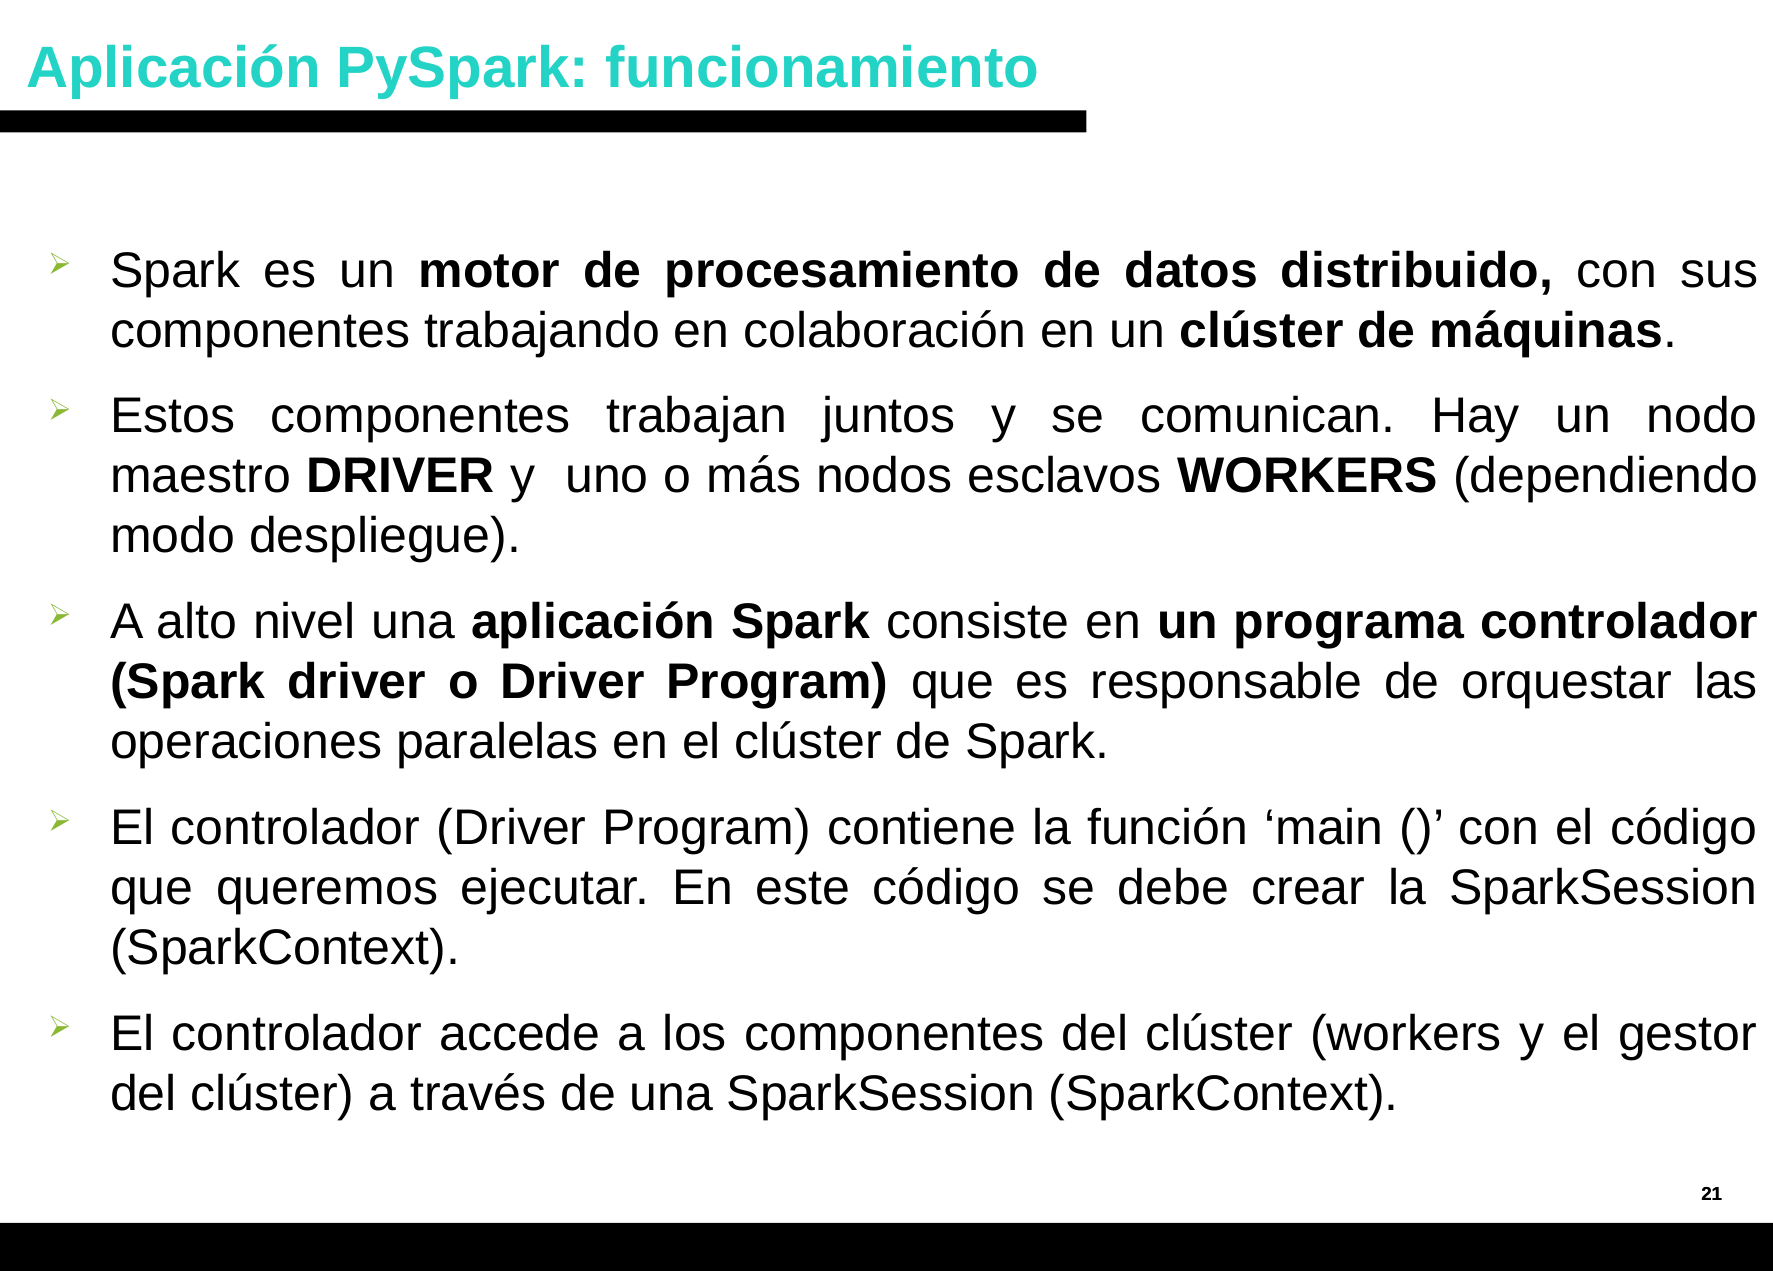

# Aplicación PySpark: funcionamiento

Spark es un motor de procesamiento de datos distribuido, con sus componentes trabajando en colaboración en un clúster de máquinas.
Estos componentes trabajan juntos y se comunican. Hay un nodo maestro DRIVER y  uno o más nodos esclavos WORKERS (dependiendo modo despliegue).
A alto nivel una aplicación Spark consiste en un programa controlador (Spark driver o Driver Program) que es responsable de orquestar las operaciones paralelas en el clúster de Spark.
El controlador (Driver Program) contiene la función ‘main ()’ con el código que queremos ejecutar. En este código se debe crear la SparkSession (SparkContext).
El controlador accede a los componentes del clúster (workers y el gestor del clúster) a través de una SparkSession (SparkContext).
21